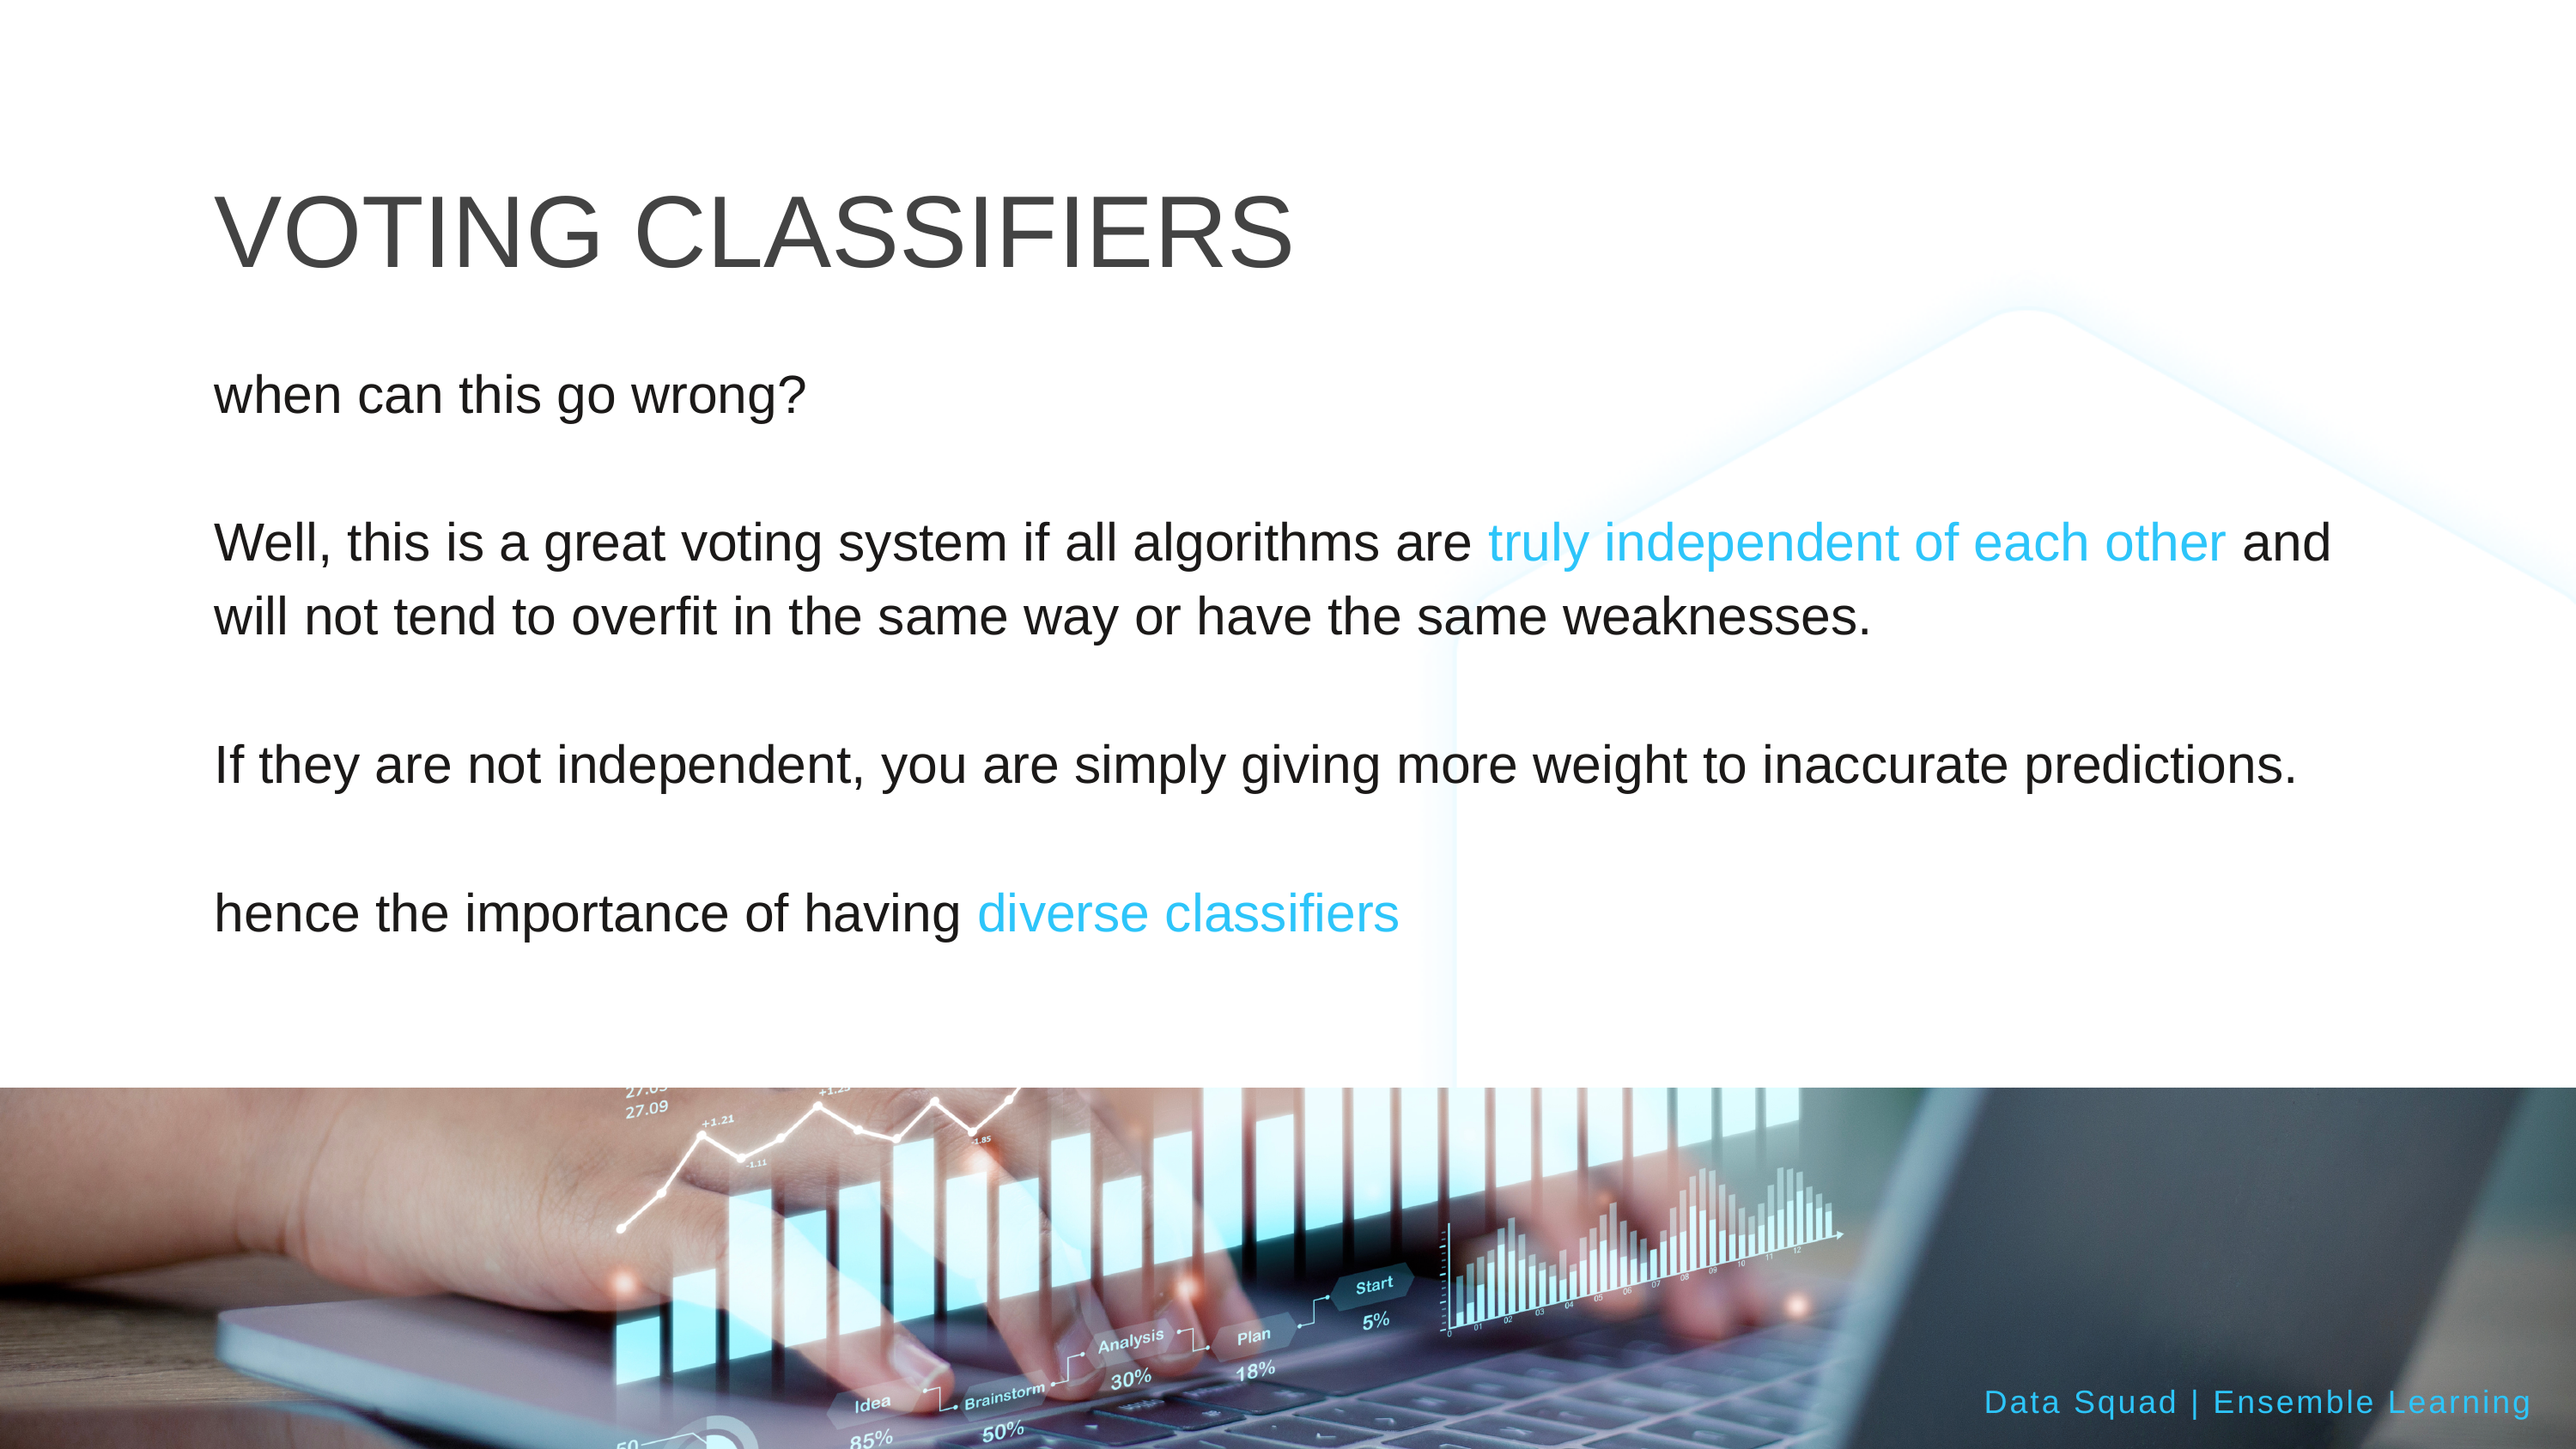

VOTING CLASSIFIERS
when can this go wrong?

Well, this is a great voting system if all algorithms are truly independent of each other and will not tend to overfit in the same way or have the same weaknesses.

If they are not independent, you are simply giving more weight to inaccurate predictions.

hence the importance of having diverse classifiers

Data Squad | Ensemble Learning